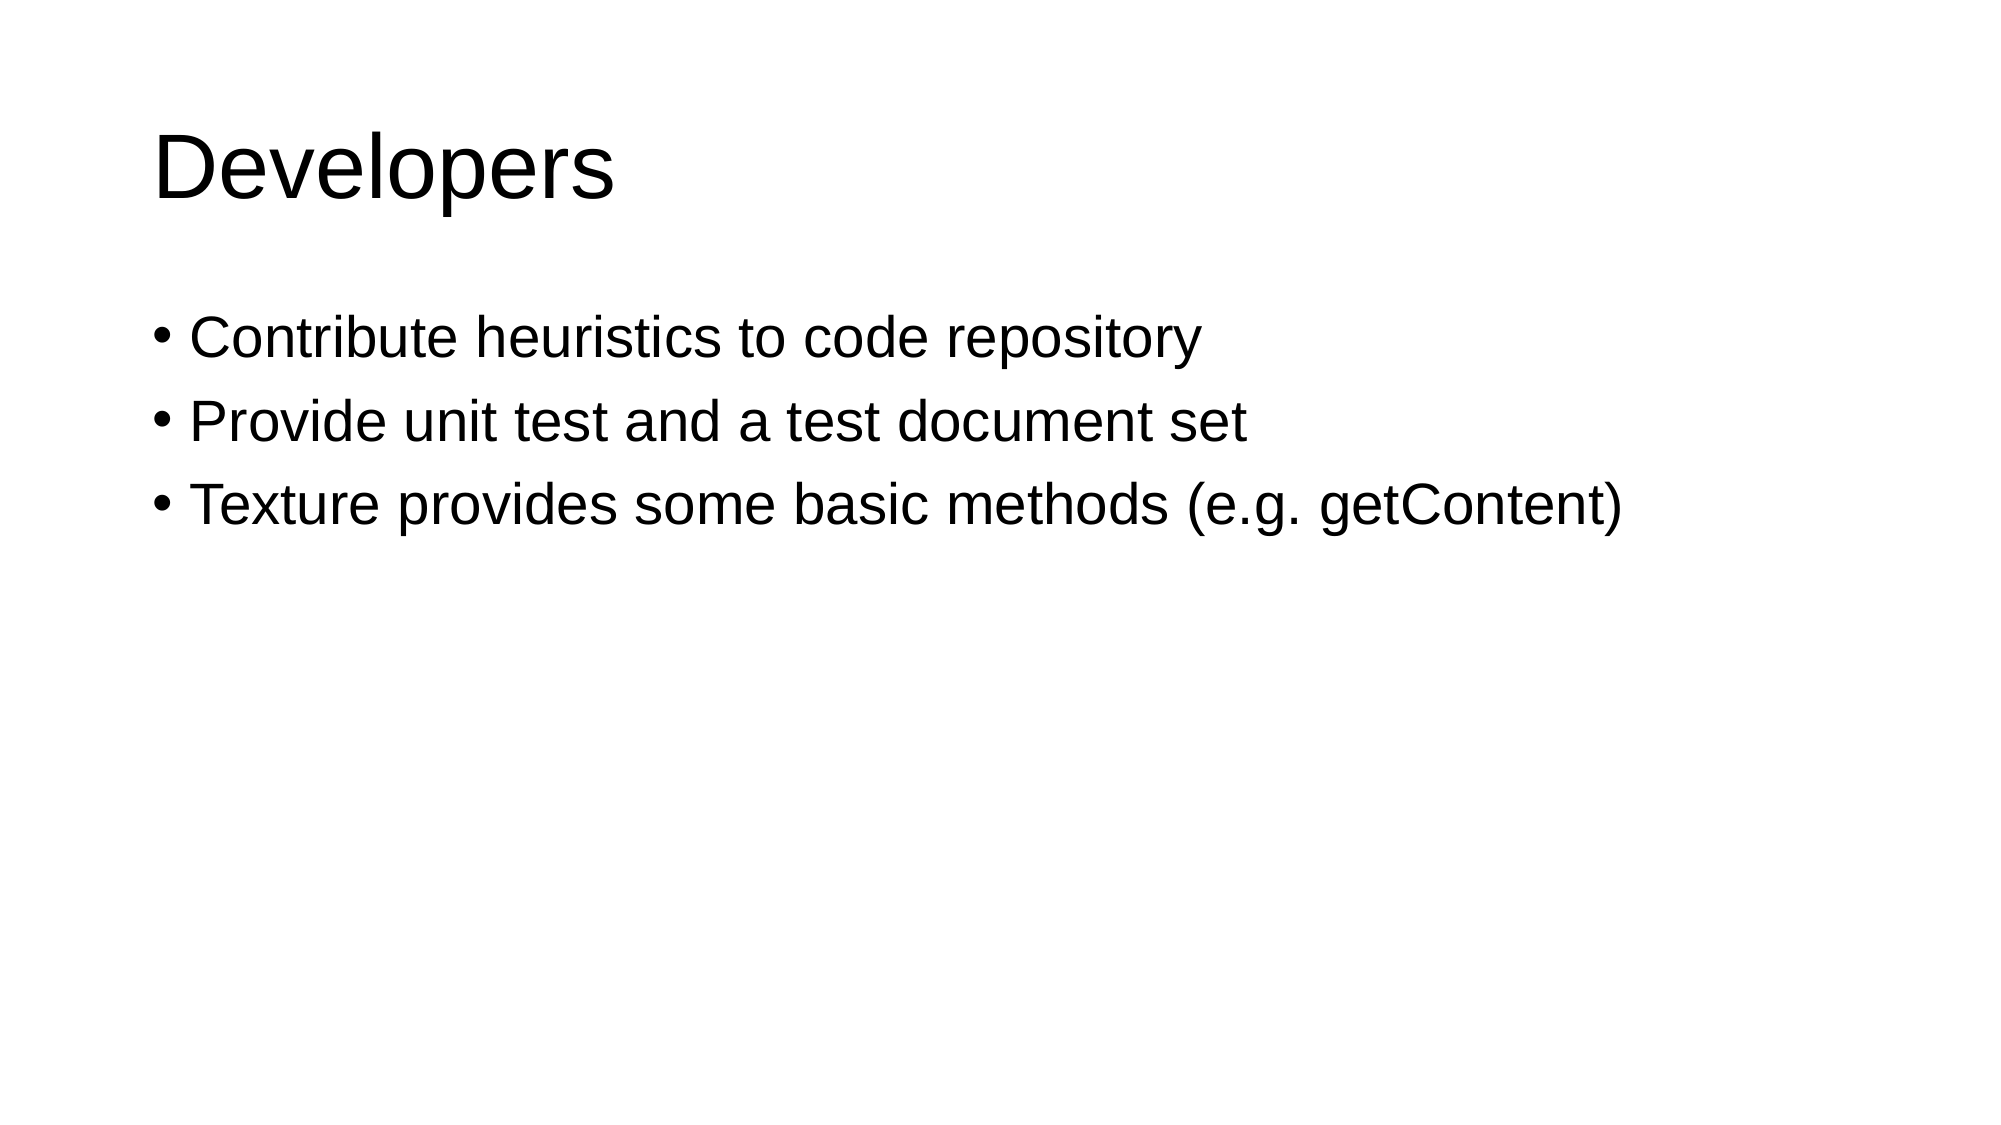

# Developers
Contribute heuristics to code repository
Provide unit test and a test document set
Texture provides some basic methods (e.g. getContent)